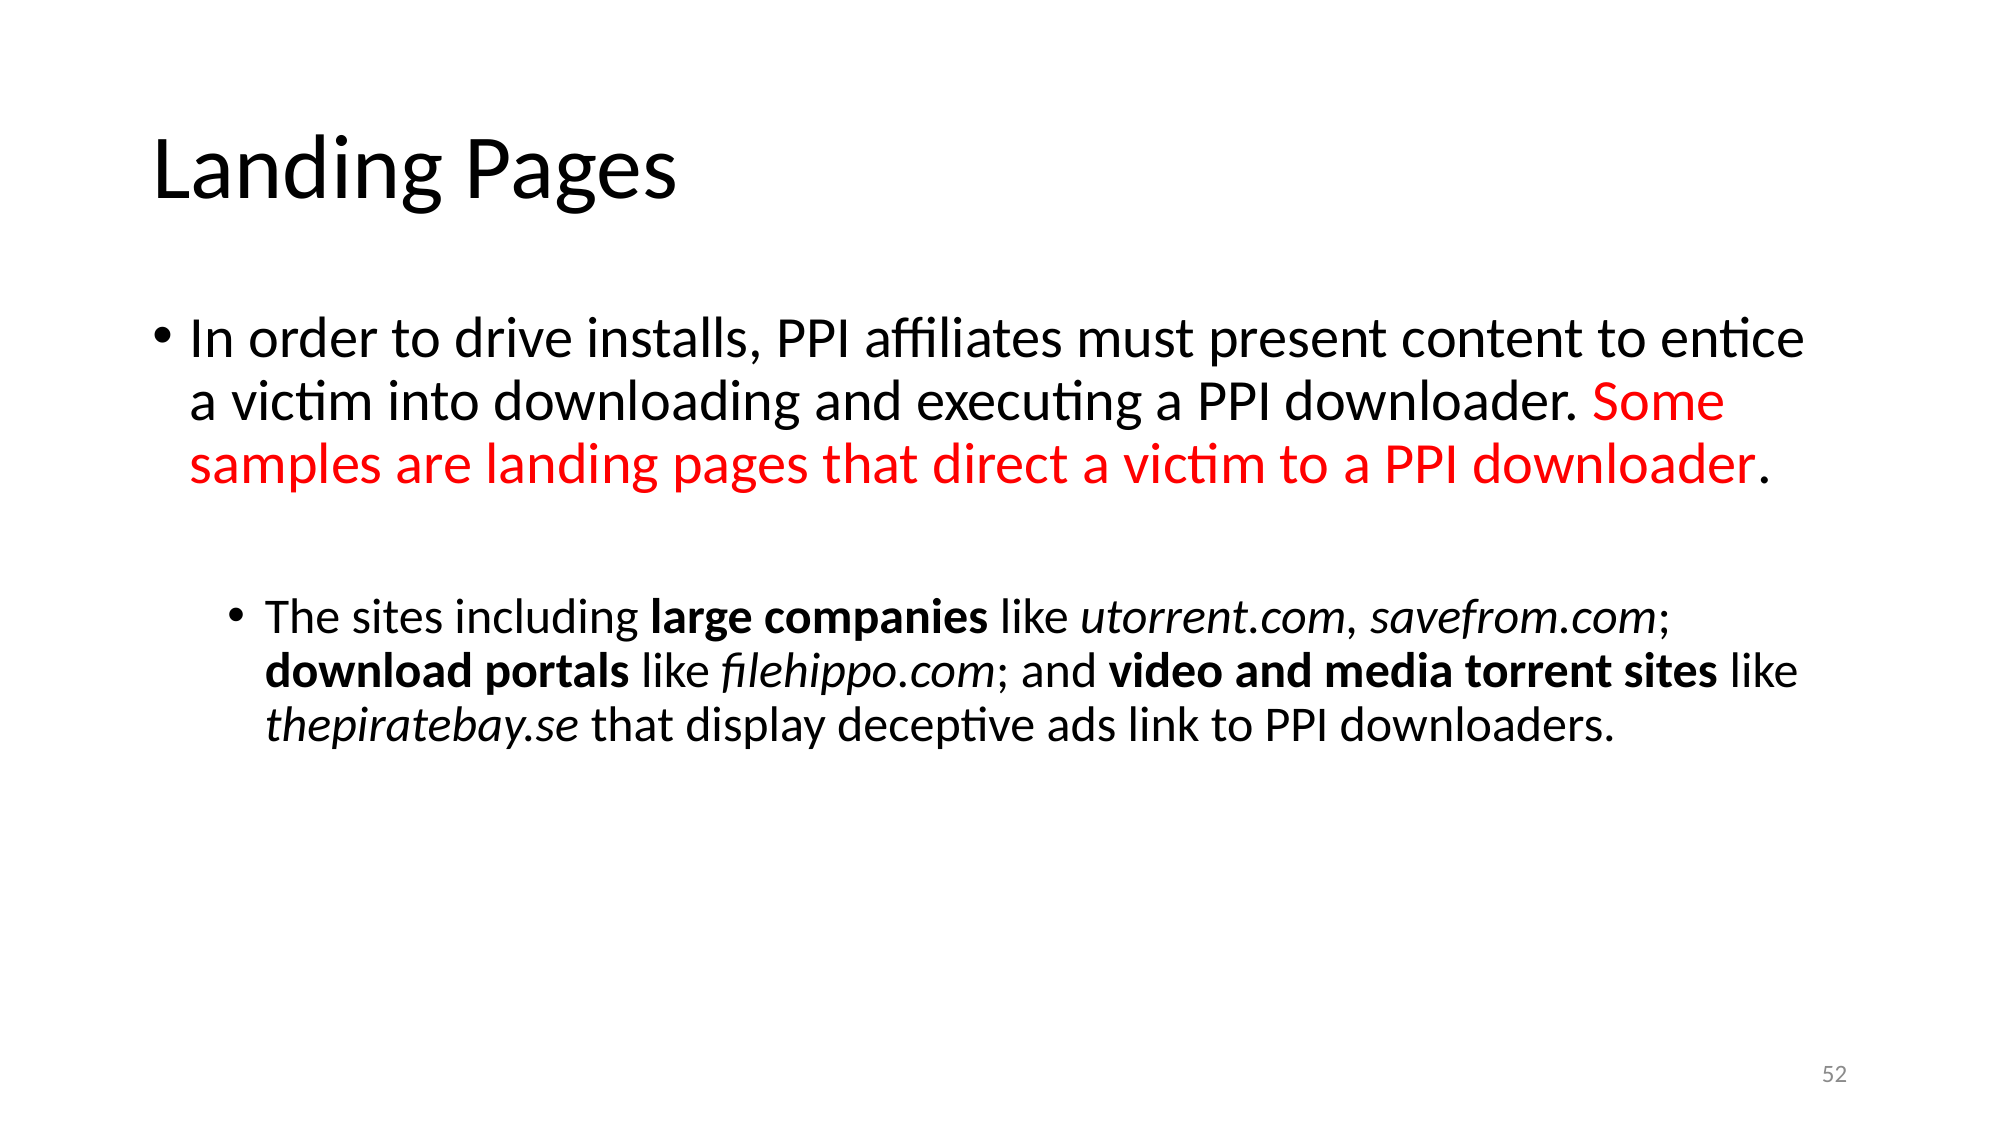

# Landing Pages
In order to drive installs, PPI affiliates must present content to entice a victim into downloading and executing a PPI downloader. Some samples are landing pages that direct a victim to a PPI downloader.

The sites including large companies like utorrent.com, savefrom.com; download portals like filehippo.com; and video and media torrent sites like thepiratebay.se that display deceptive ads link to PPI downloaders.
52